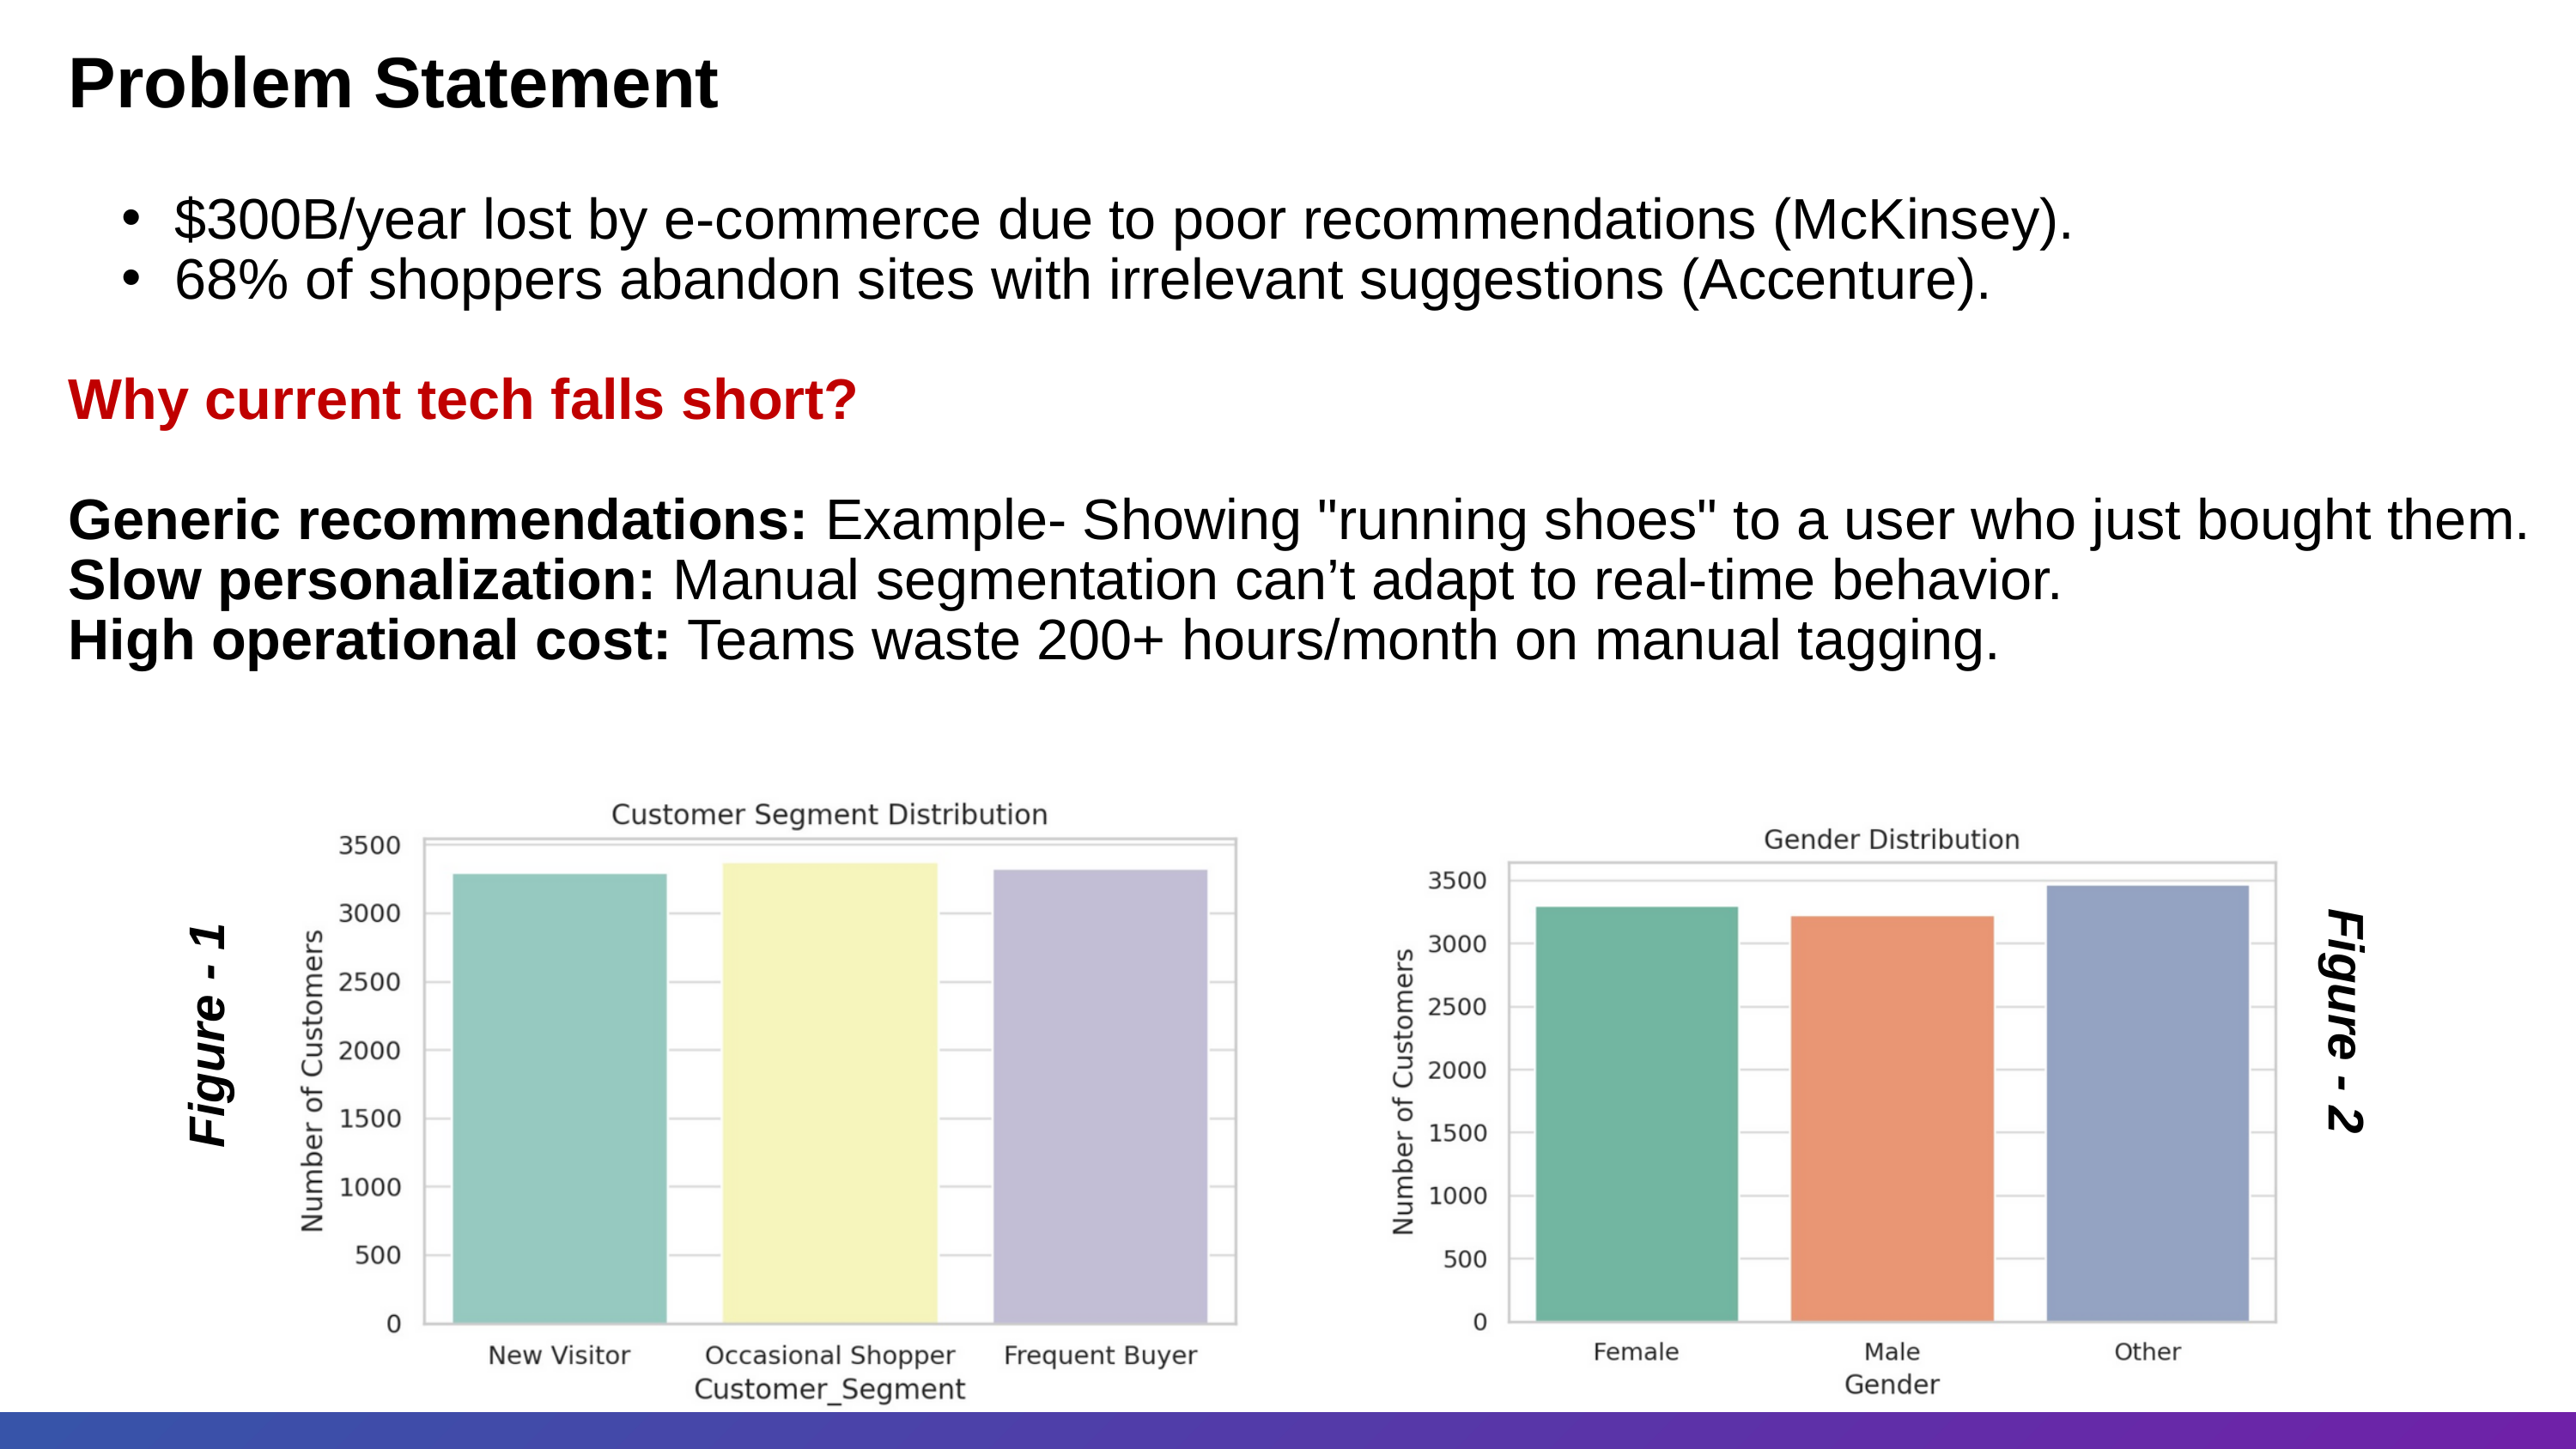

Problem Statement

$300B/year lost by e-commerce due to poor recommendations (McKinsey).
68% of shoppers abandon sites with irrelevant suggestions (Accenture).

Why current tech falls short?

Generic recommendations: Example- Showing "running shoes" to a user who just bought them.
Slow personalization: Manual segmentation can’t adapt to real-time behavior.
High operational cost: Teams waste 200+ hours/month on manual tagging.

Figure - 1
Figure - 2